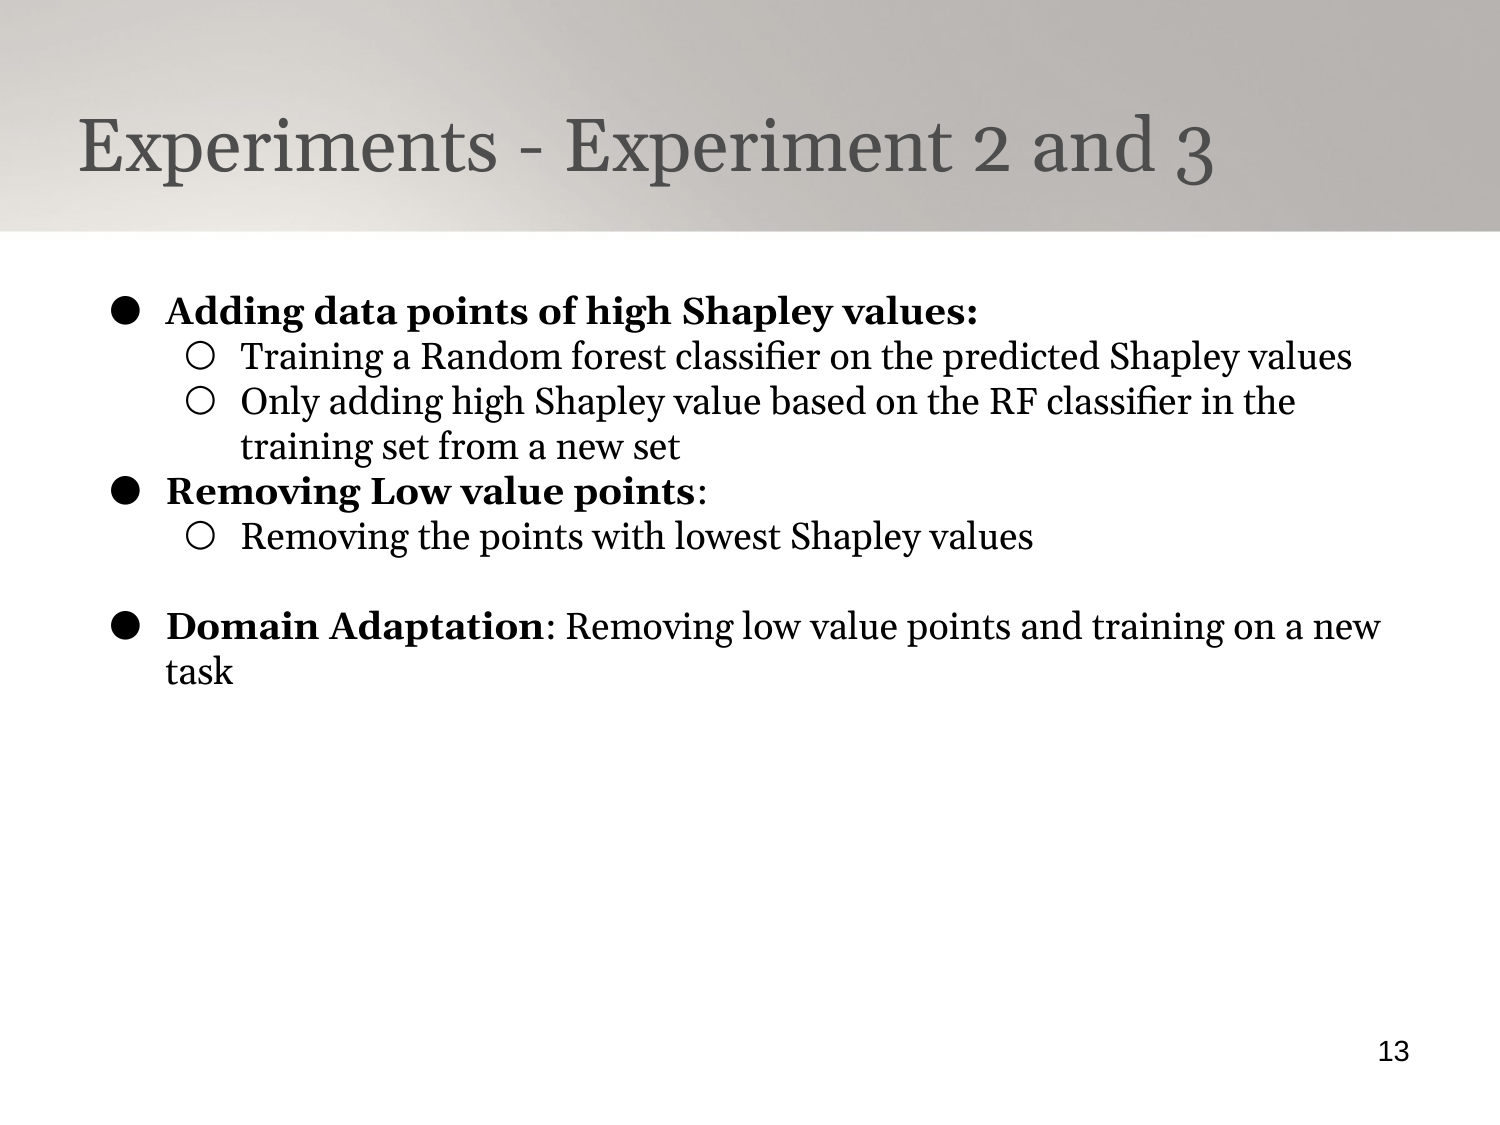

Experiments - Experiment 2 and 3
Adding data points of high Shapley values:
Training a Random forest classifier on the predicted Shapley values
Only adding high Shapley value based on the RF classifier in the training set from a new set
Removing Low value points:
Removing the points with lowest Shapley values

Domain Adaptation: Removing low value points and training on a new task
13